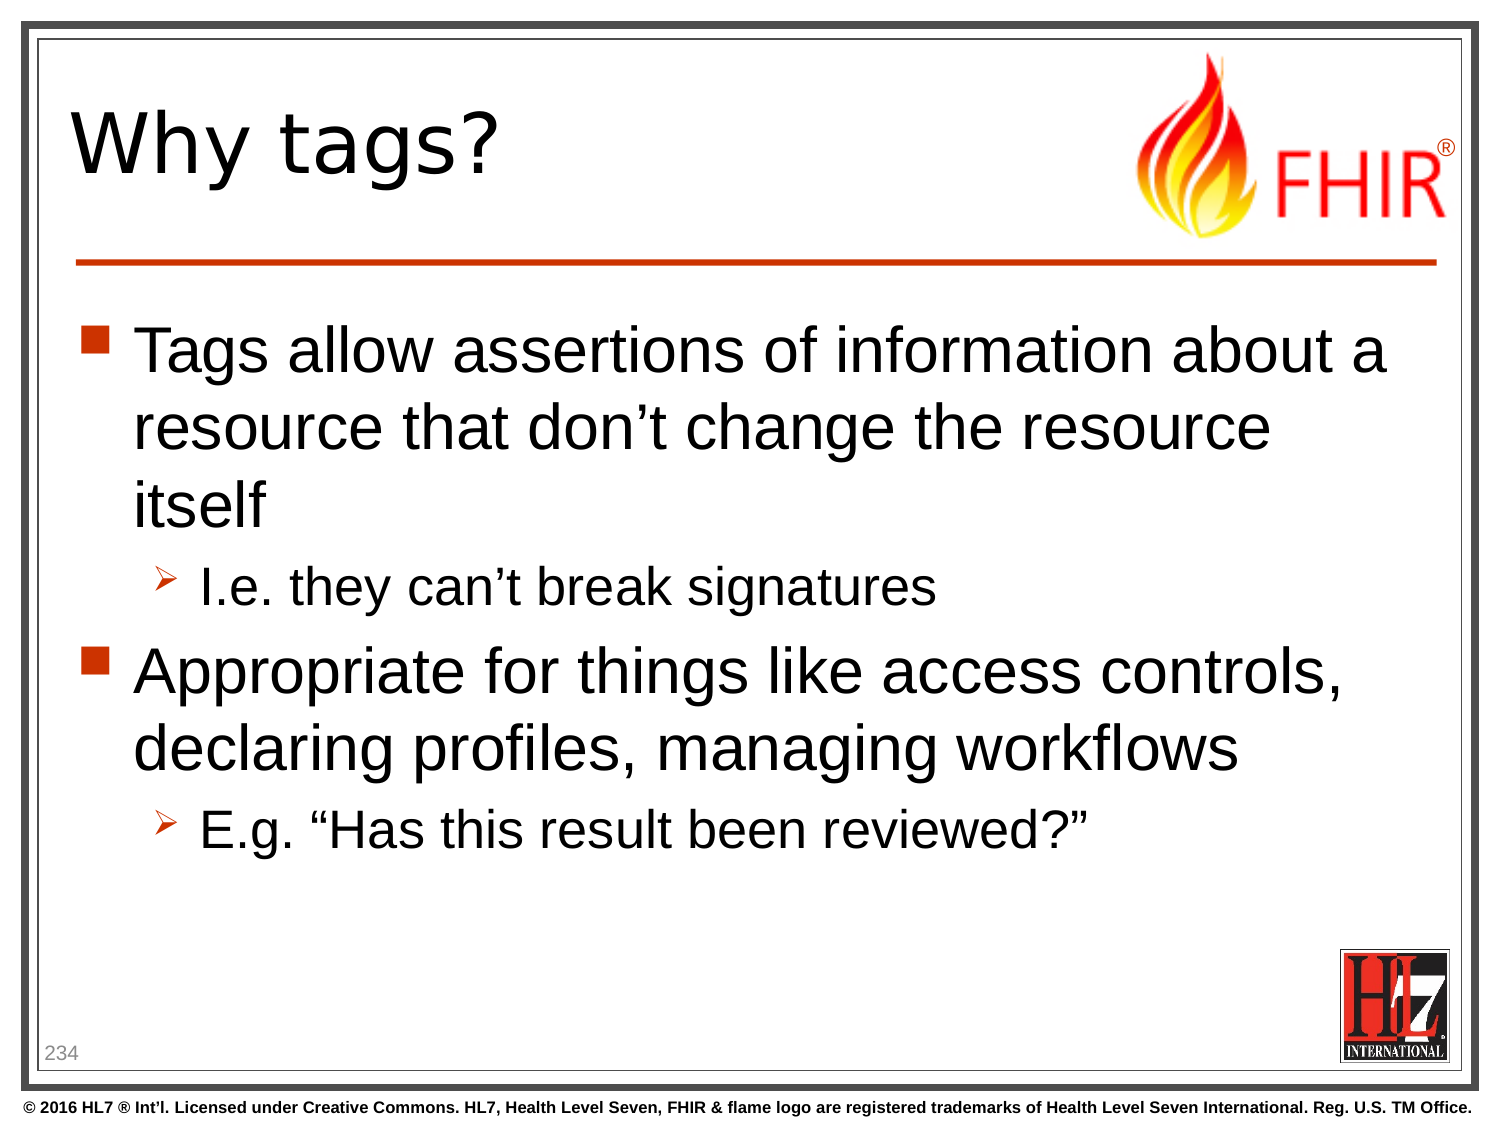

# Why tags?
Tags allow assertions of information about a resource that don’t change the resource itself
I.e. they can’t break signatures
Appropriate for things like access controls, declaring profiles, managing workflows
E.g. “Has this result been reviewed?”
234